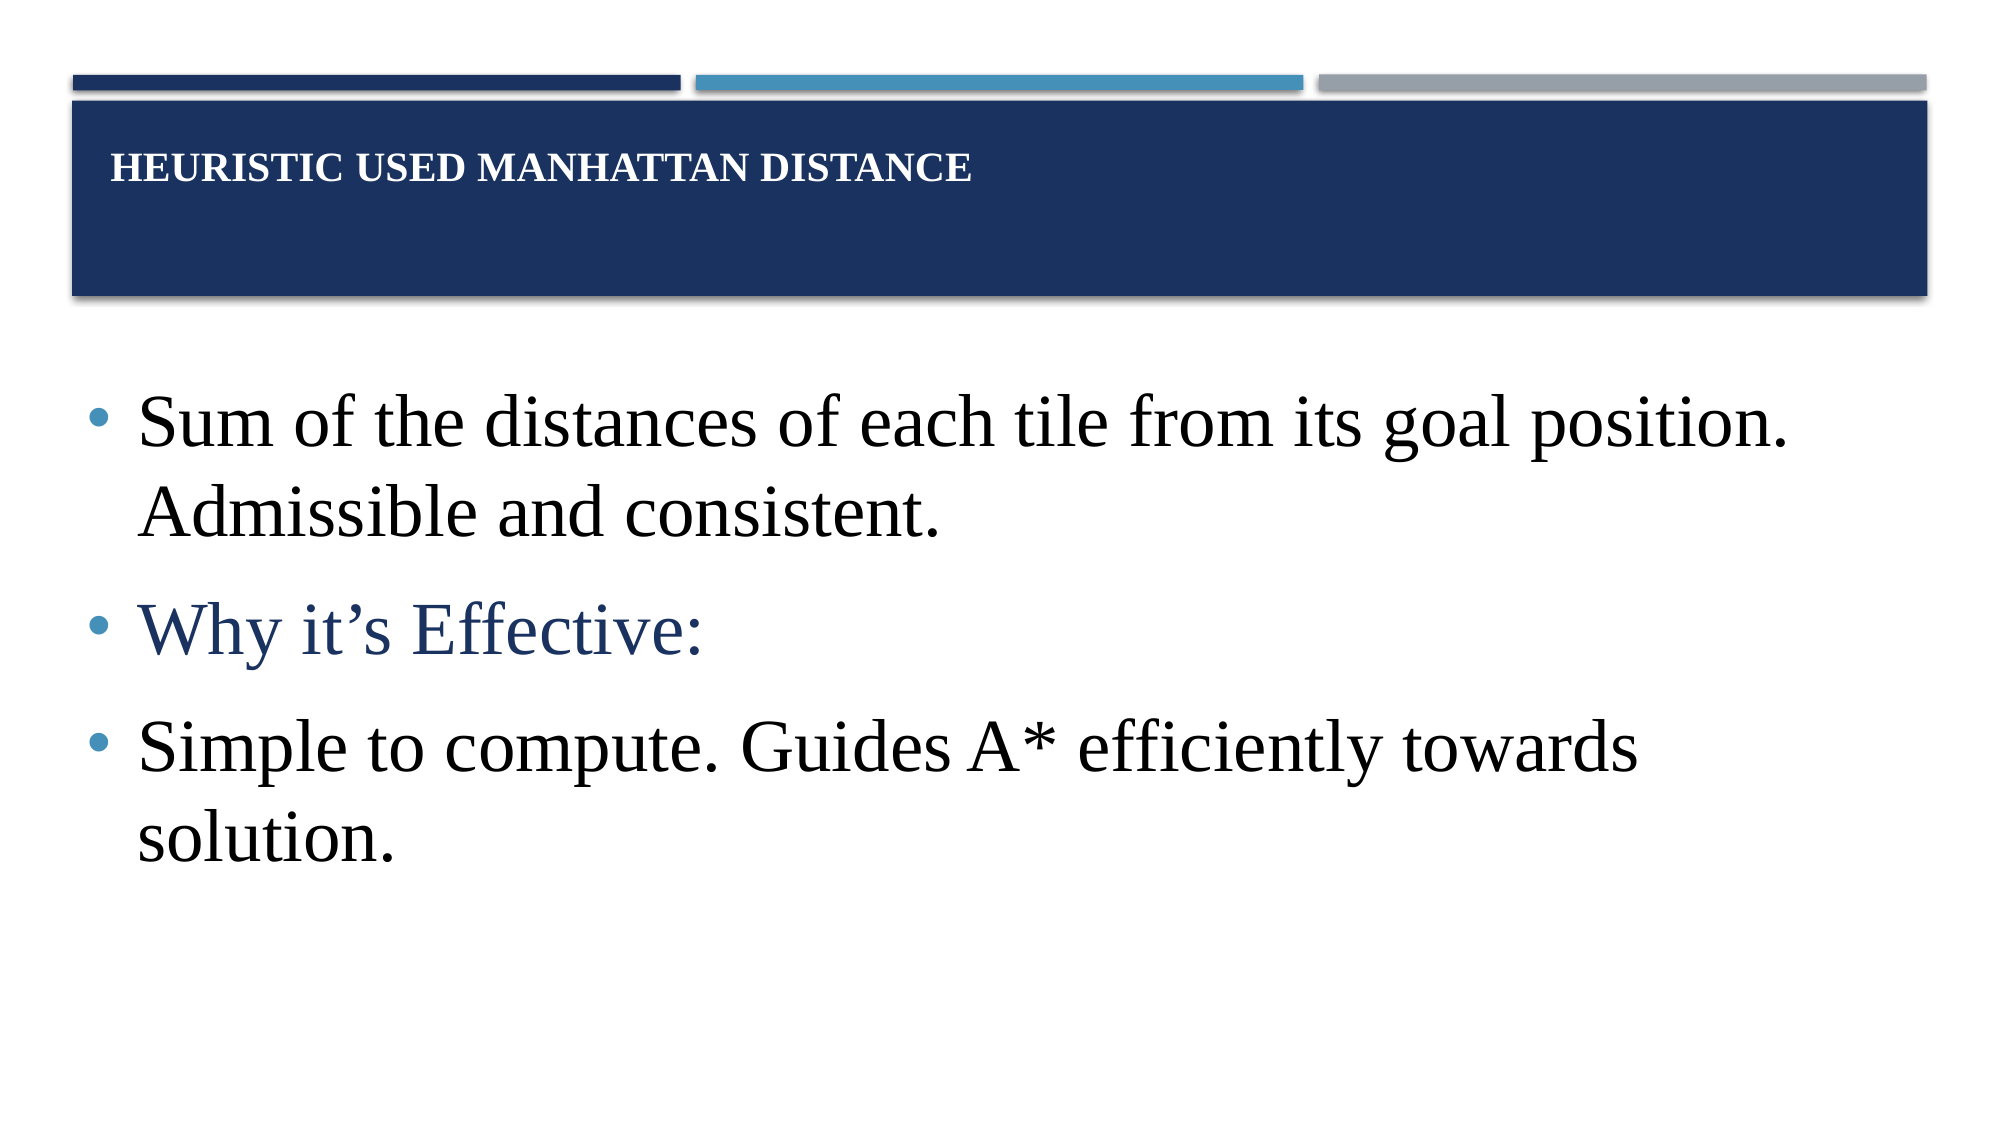

# Heuristic Used Manhattan Distance
Sum of the distances of each tile from its goal position. Admissible and consistent.
Why it’s Effective:
Simple to compute. Guides A* efficiently towards solution.